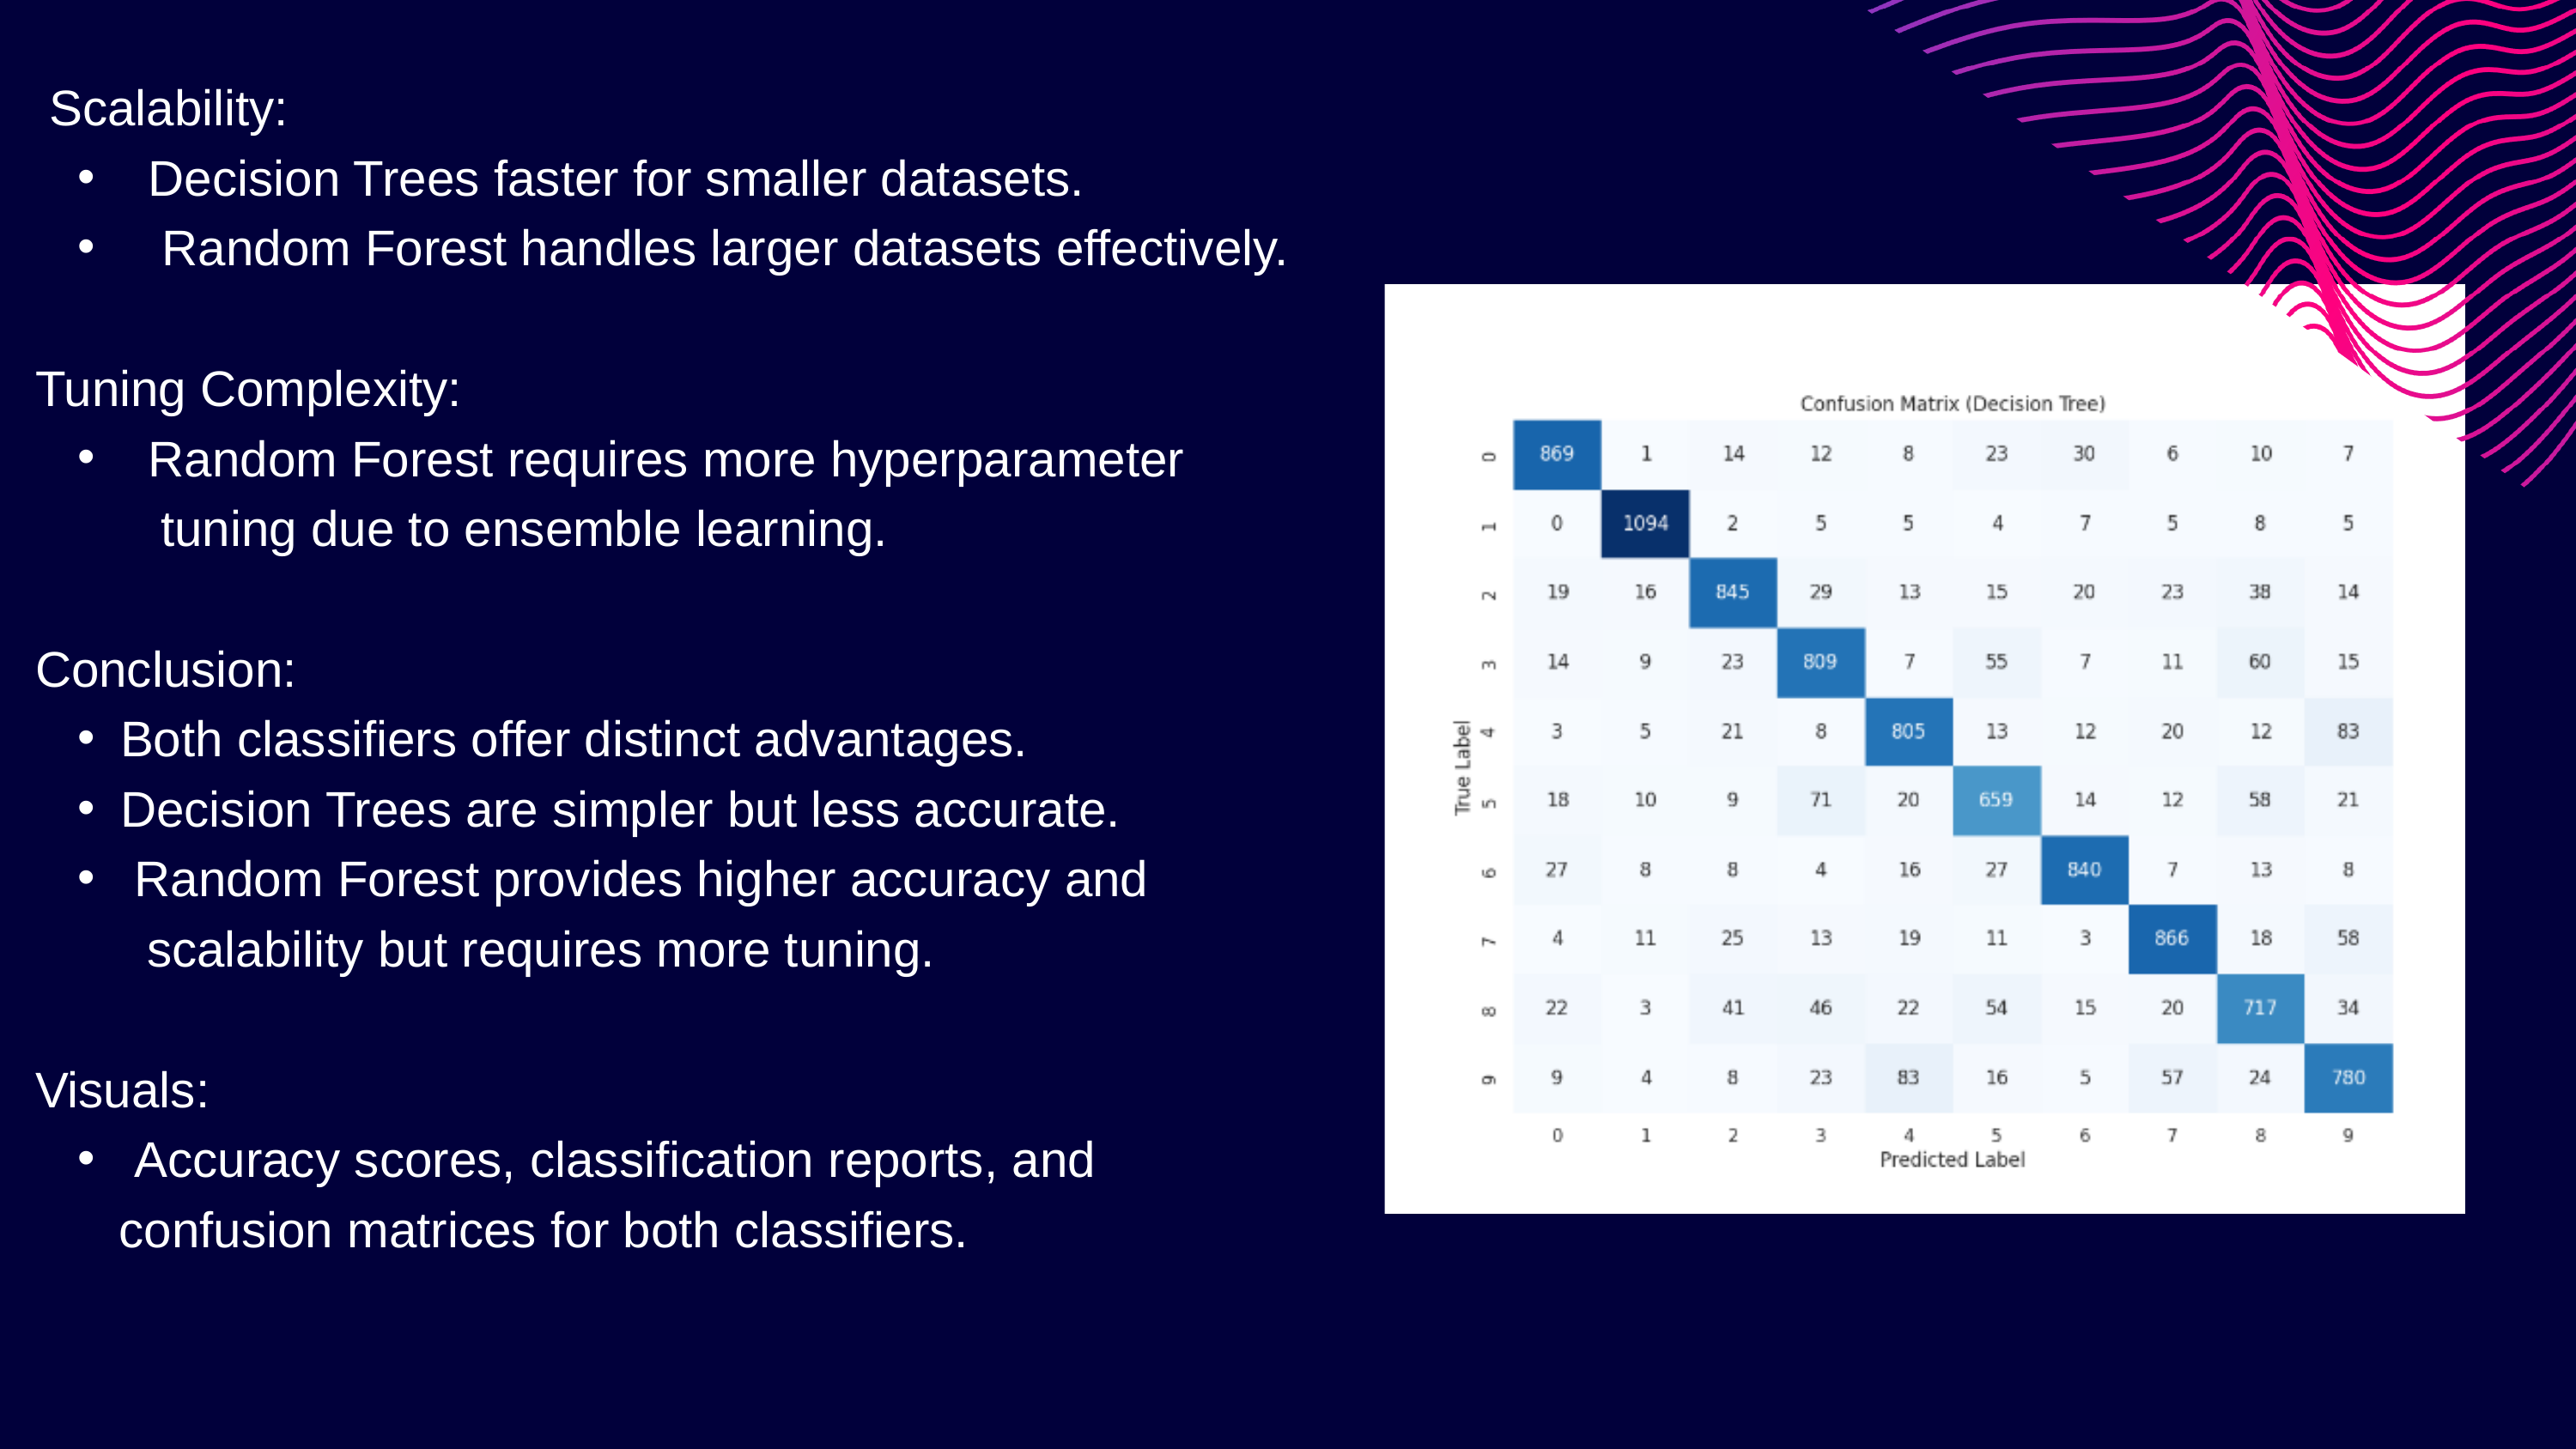

Scalability:
  Decision Trees faster for smaller datasets.
   Random Forest handles larger datasets effectively.

Tuning Complexity:
  Random Forest requires more hyperparameter
         tuning due to ensemble learning.

Conclusion:
Both classifiers offer distinct advantages.
Decision Trees are simpler but less accurate.
 Random Forest provides higher accuracy and
        scalability but requires more tuning.

Visuals:
 Accuracy scores, classification reports, and
      confusion matrices for both classifiers.